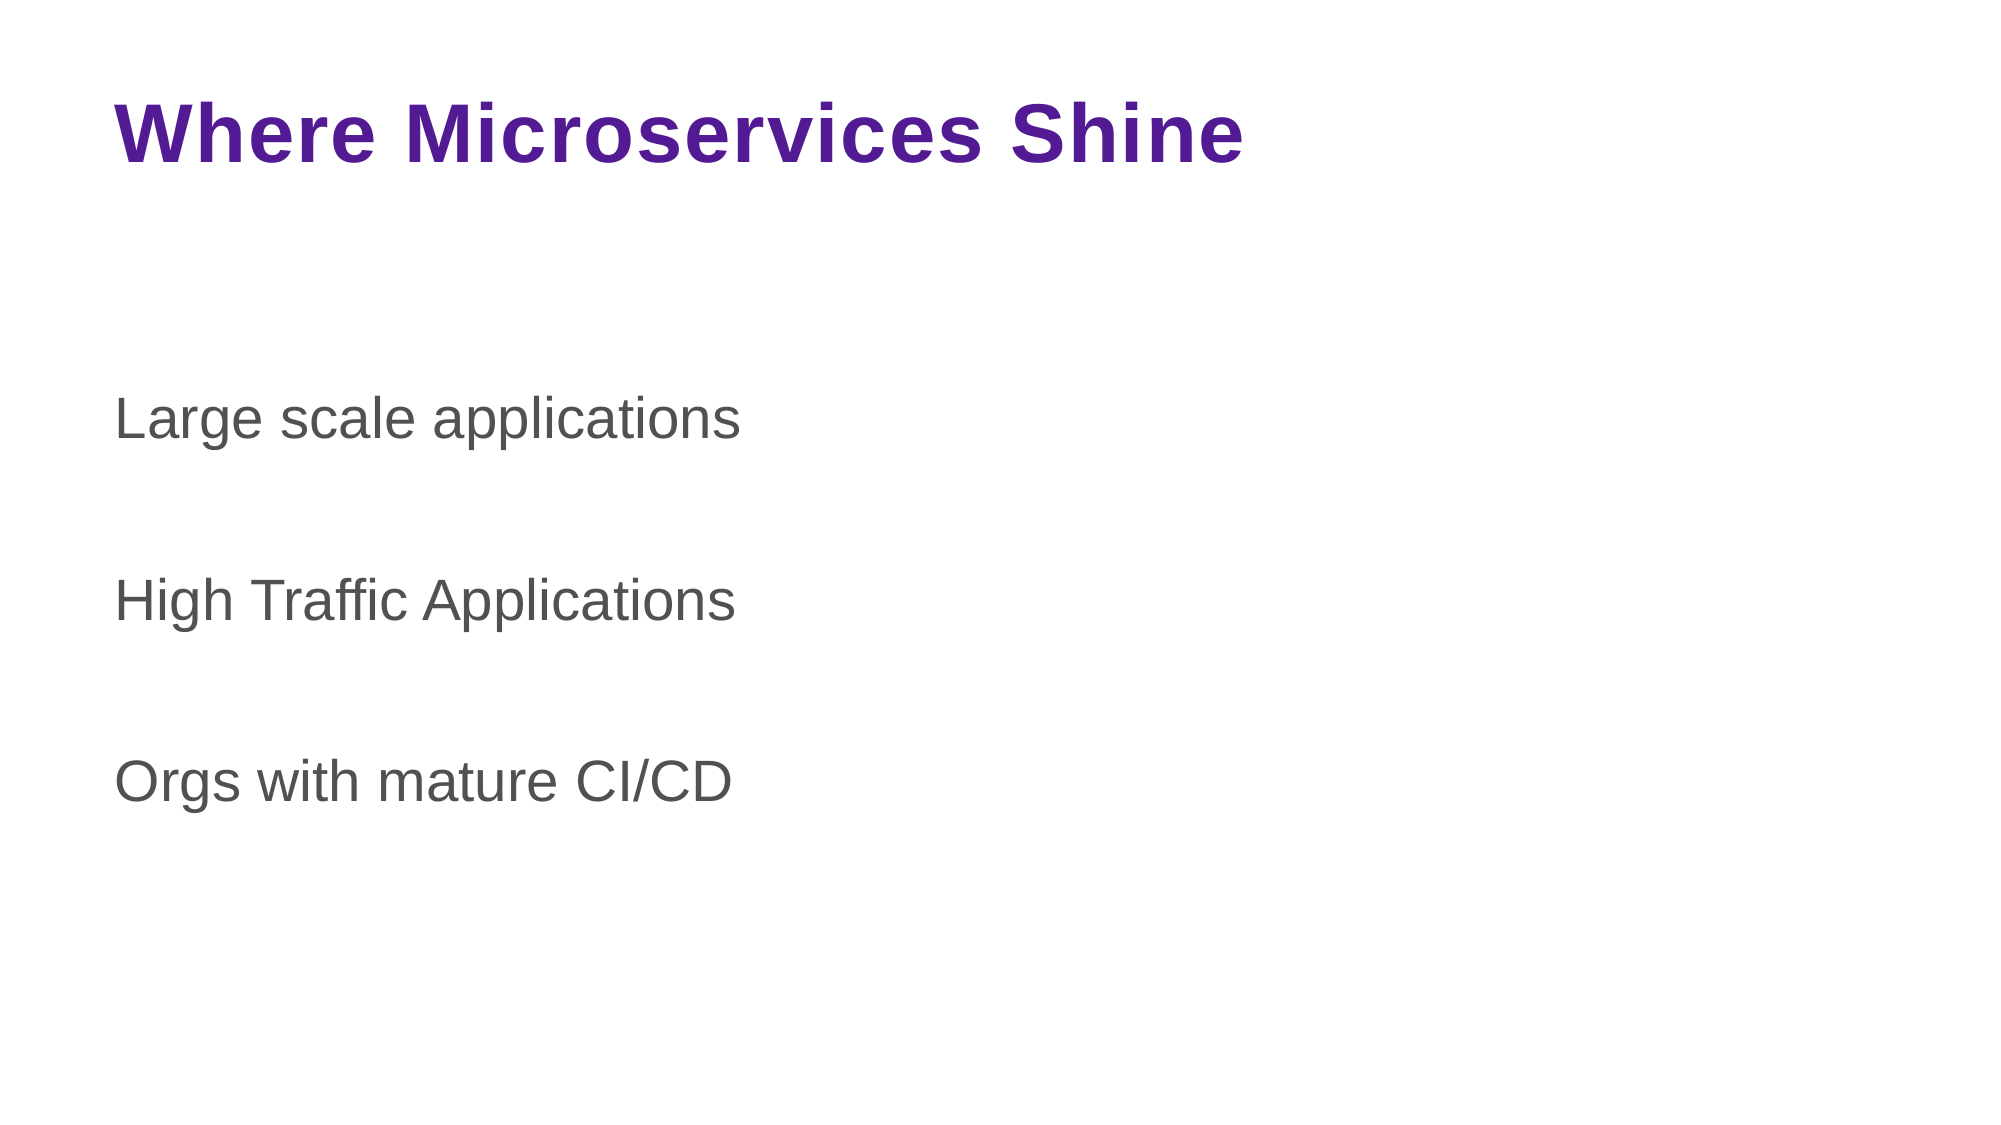

# Where Microservices Shine
Large scale applications

High Traffic Applications

Orgs with mature CI/CD